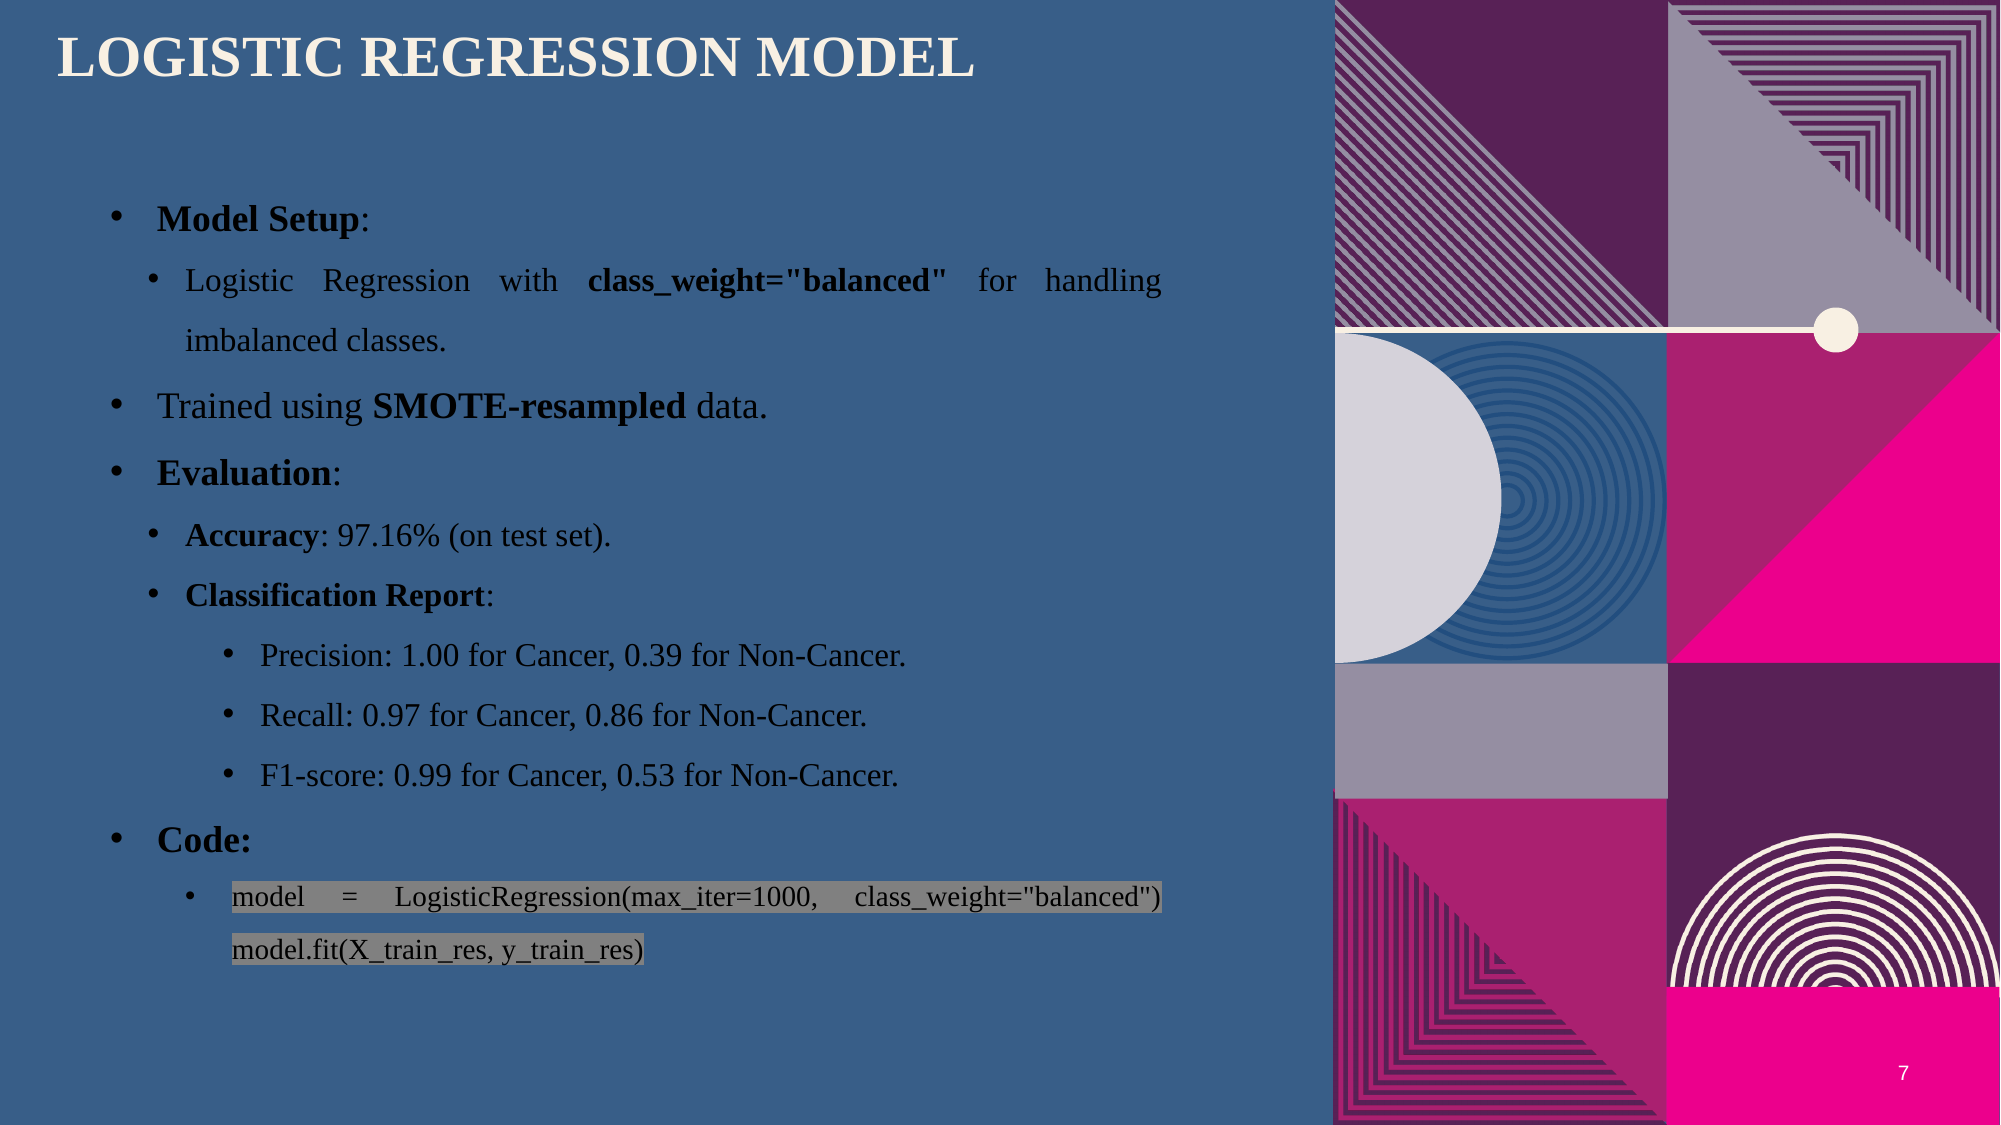

# Logistic Regression Model
Model Setup:
Logistic Regression with class_weight="balanced" for handling imbalanced classes.
Trained using SMOTE-resampled data.
Evaluation:
Accuracy: 97.16% (on test set).
Classification Report:
Precision: 1.00 for Cancer, 0.39 for Non-Cancer.
Recall: 0.97 for Cancer, 0.86 for Non-Cancer.
F1-score: 0.99 for Cancer, 0.53 for Non-Cancer.
Code:
model = LogisticRegression(max_iter=1000, class_weight="balanced") model.fit(X_train_res, y_train_res)
7